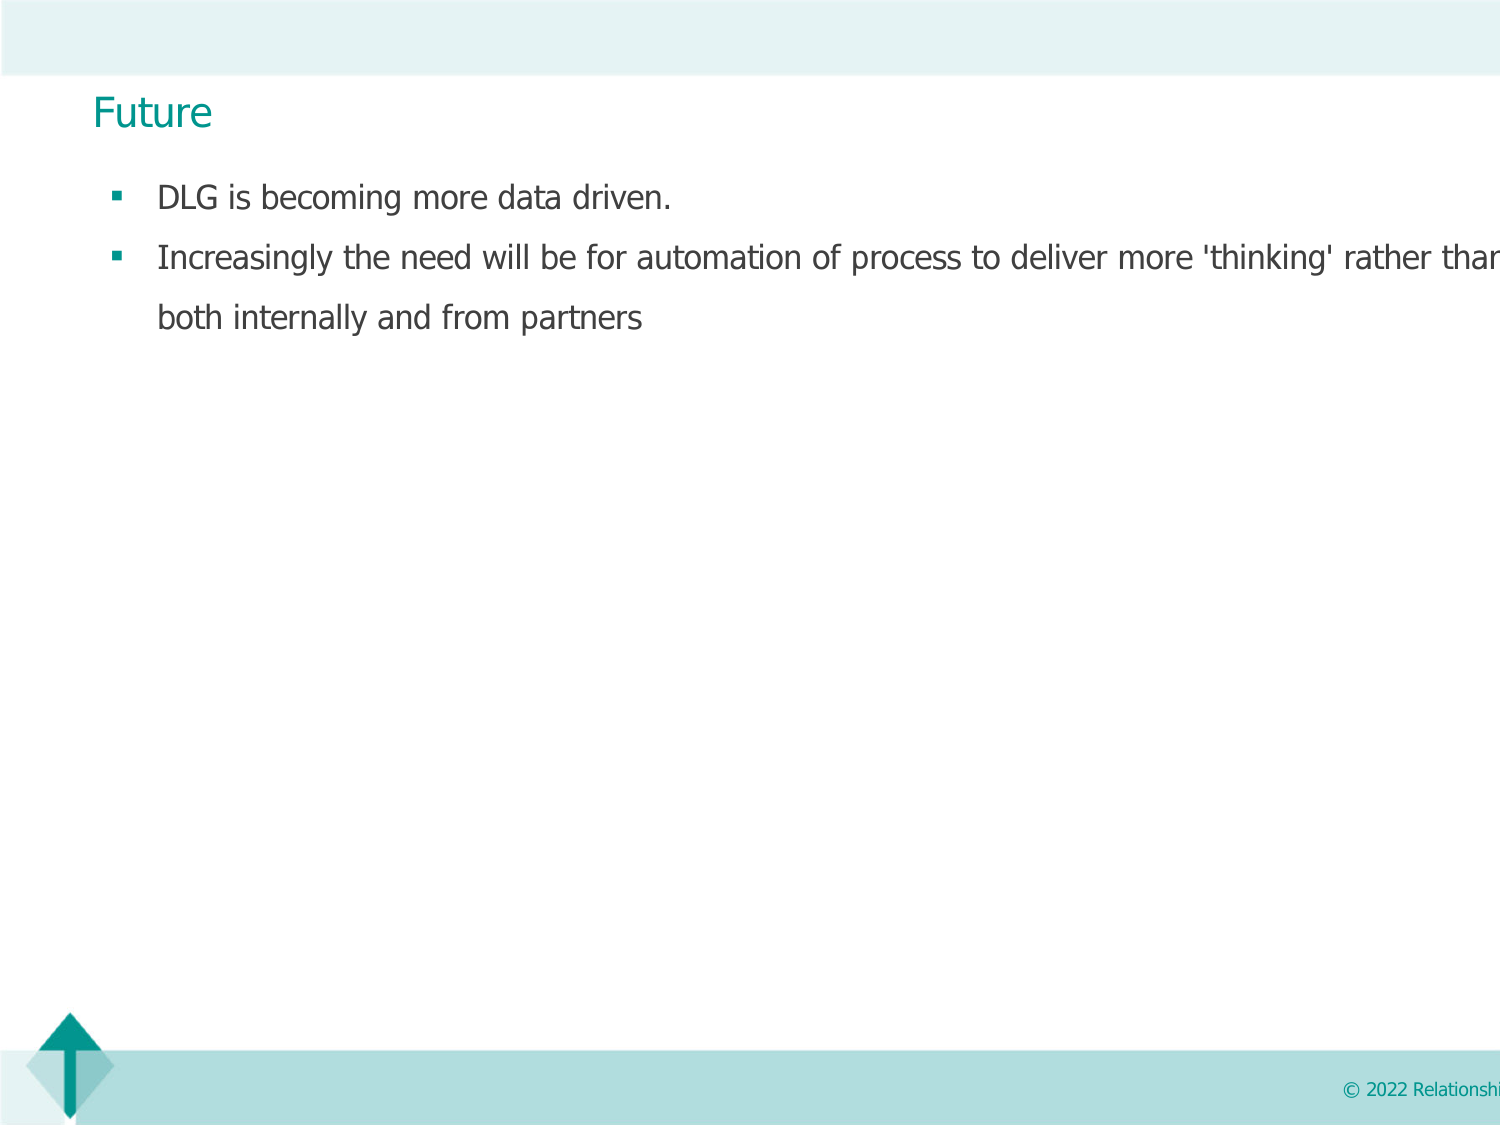

Future
DLG is becoming more data driven.
Increasingly the need will be for automation of process to deliver more 'thinking' rather than 'doing' time both internally and from partners
© 2022 Relationship Audits & Management®